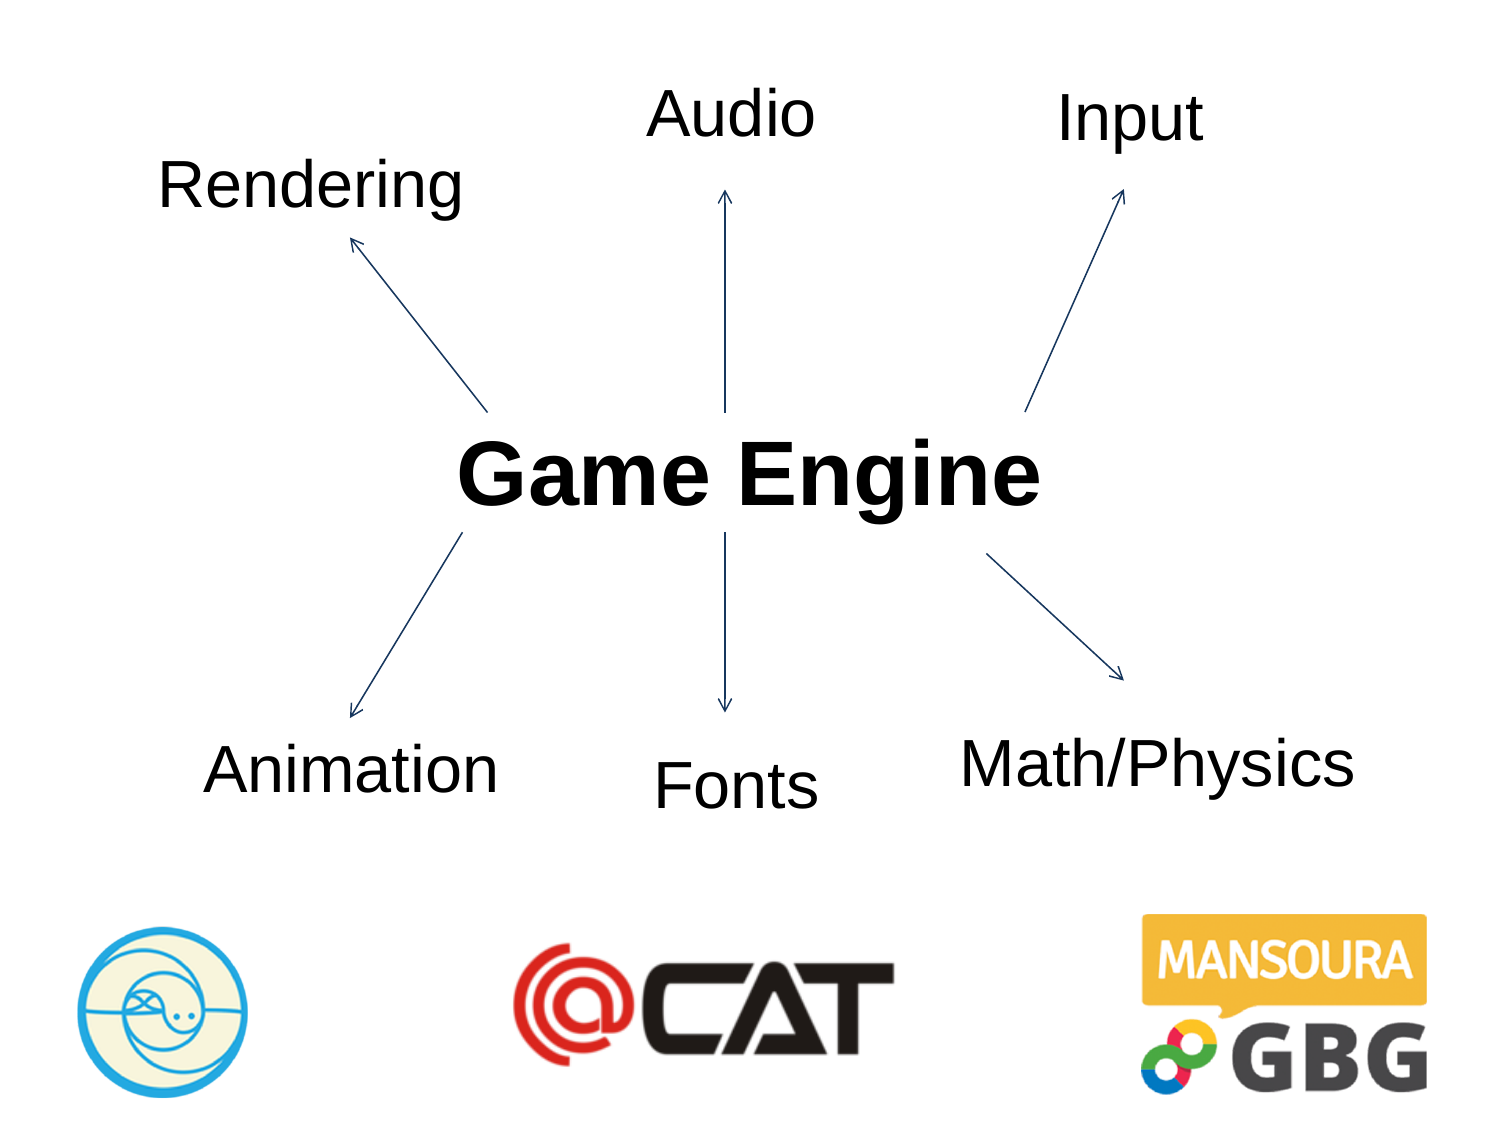

Audio
Input
Rendering
# Game Engine
Math/Physics
Animation
Fonts